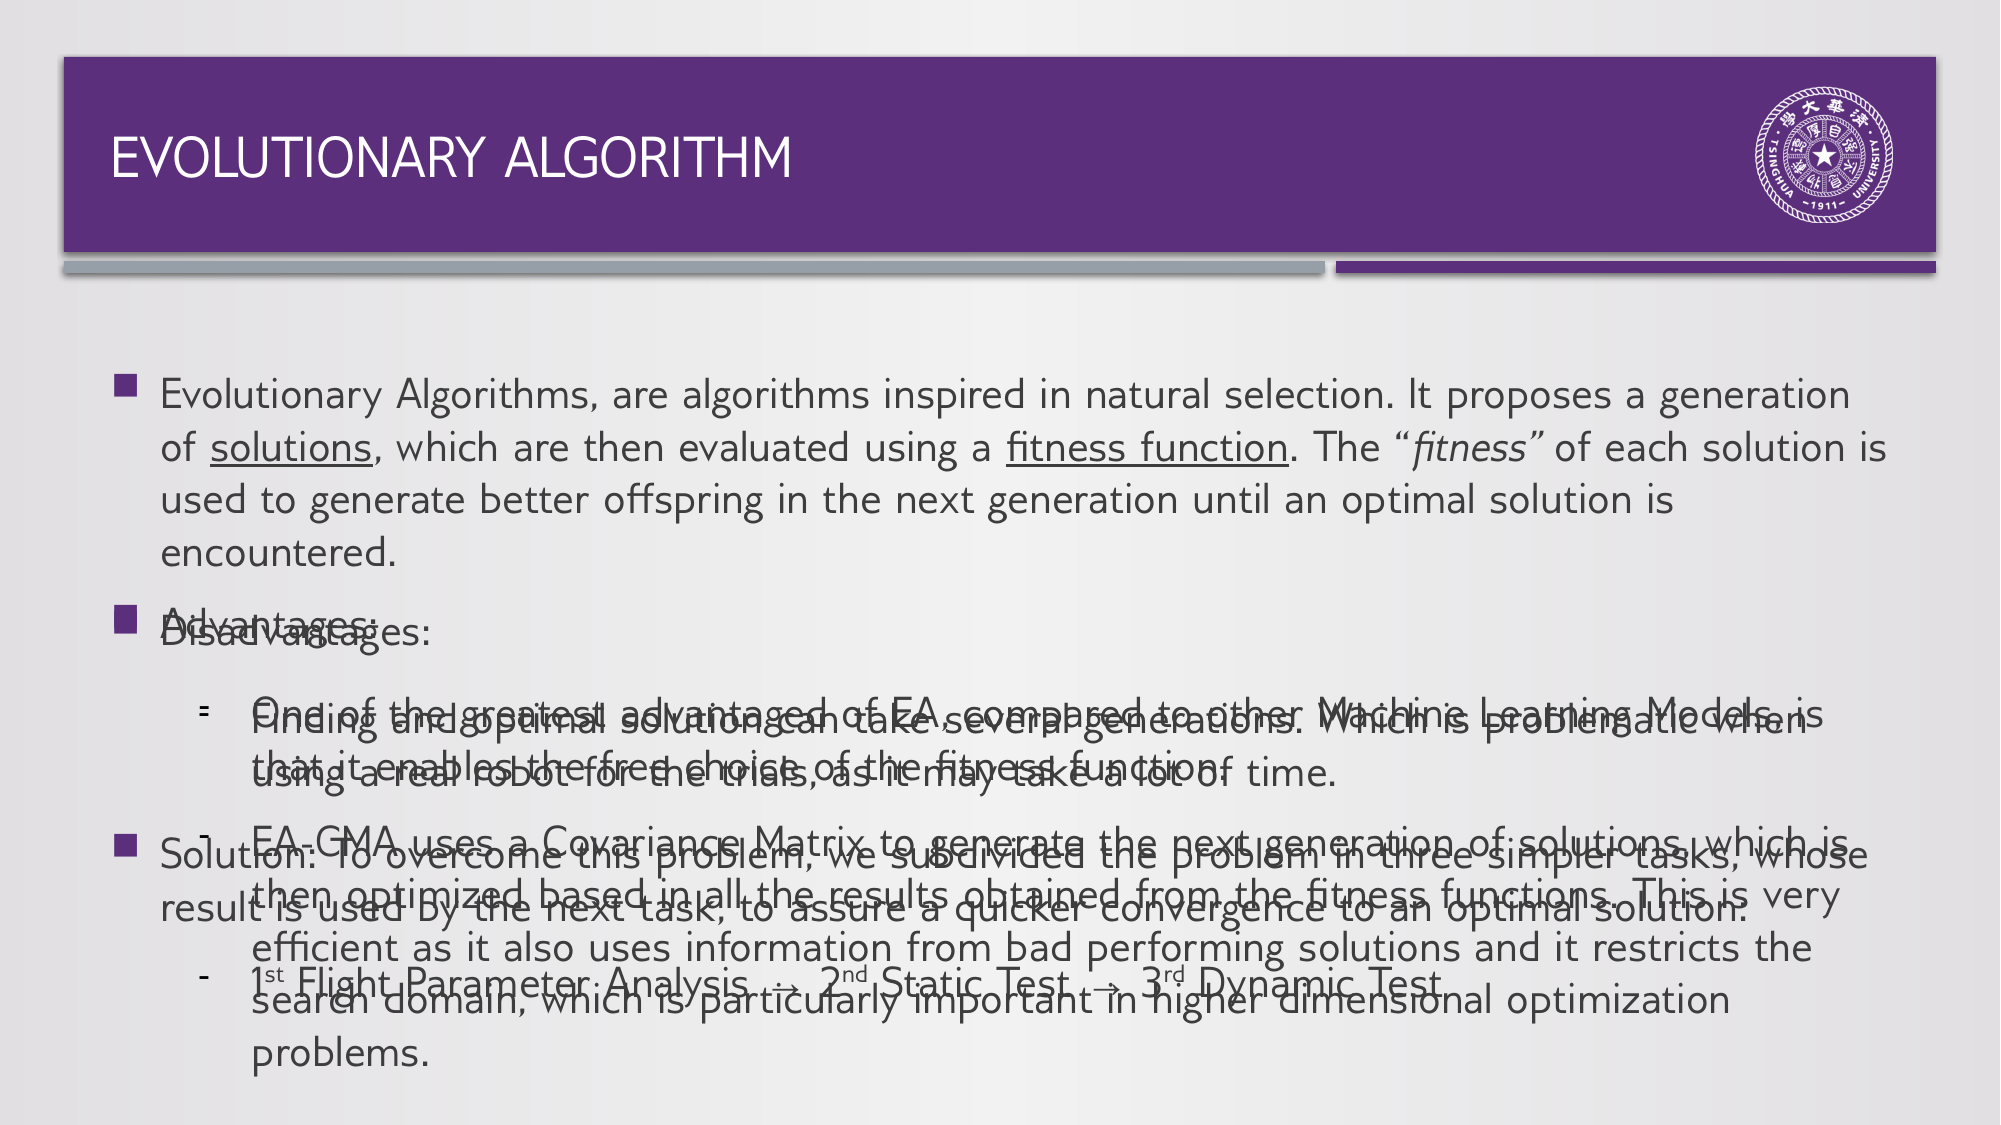

Evolutionary algorithm
# Evolutionary Algorithms, are algorithms inspired in natural selection. It proposes a generation of solutions, which are then evaluated using a fitness function. The “fitness” of each solution is used to generate better offspring in the next generation until an optimal solution is encountered.
Advantages:
One of the greatest advantaged of EA, compared to other Machine Learning Models, is that it enables the free choice of the fitness function.
EA-CMA uses a Covariance Matrix to generate the next generation of solutions, which is then optimized based in all the results obtained from the fitness functions. This is very efficient as it also uses information from bad performing solutions and it restricts the search domain, which is particularly important in higher dimensional optimization problems.

Disadvantages:
Finding and optimal solution can take several generations. Which is problematic when using a real robot for the trials, as it may take a lot of time.
Solution: To overcome this problem, we subdivided the problem in three simpler tasks, whose result is used by the next task, to assure a quicker convergence to an optimal solution:
1st Flight Parameter Analysis → 2nd Static Test → 3rd Dynamic Test